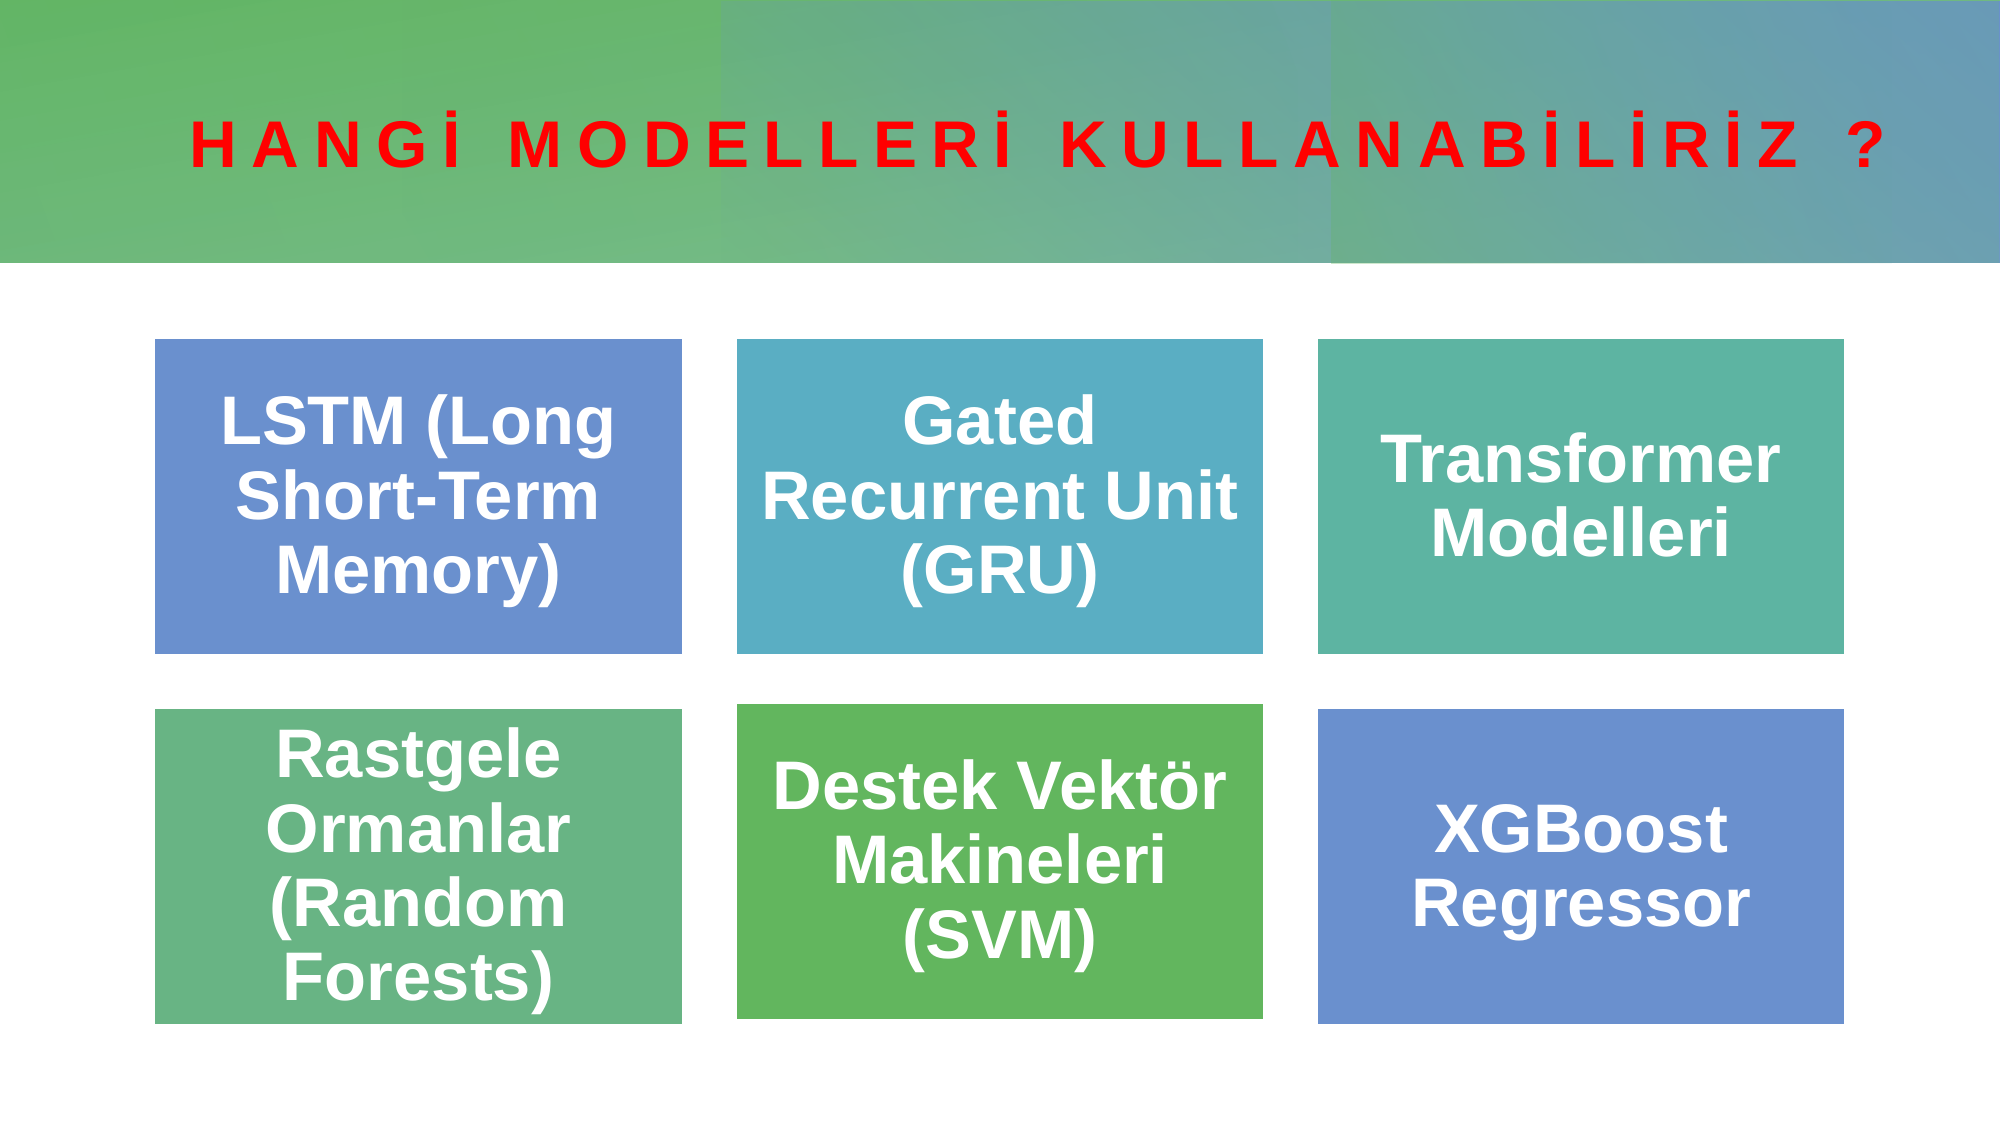

# Hangi modelleri kullanabiliriz ?
LSTM (Long Short-Term Memory)
Gated Recurrent Unit (GRU)
Transformer Modelleri
Rastgele Ormanlar (Random Forests)
Destek Vektör Makineleri (SVM)
XGBoost Regressor